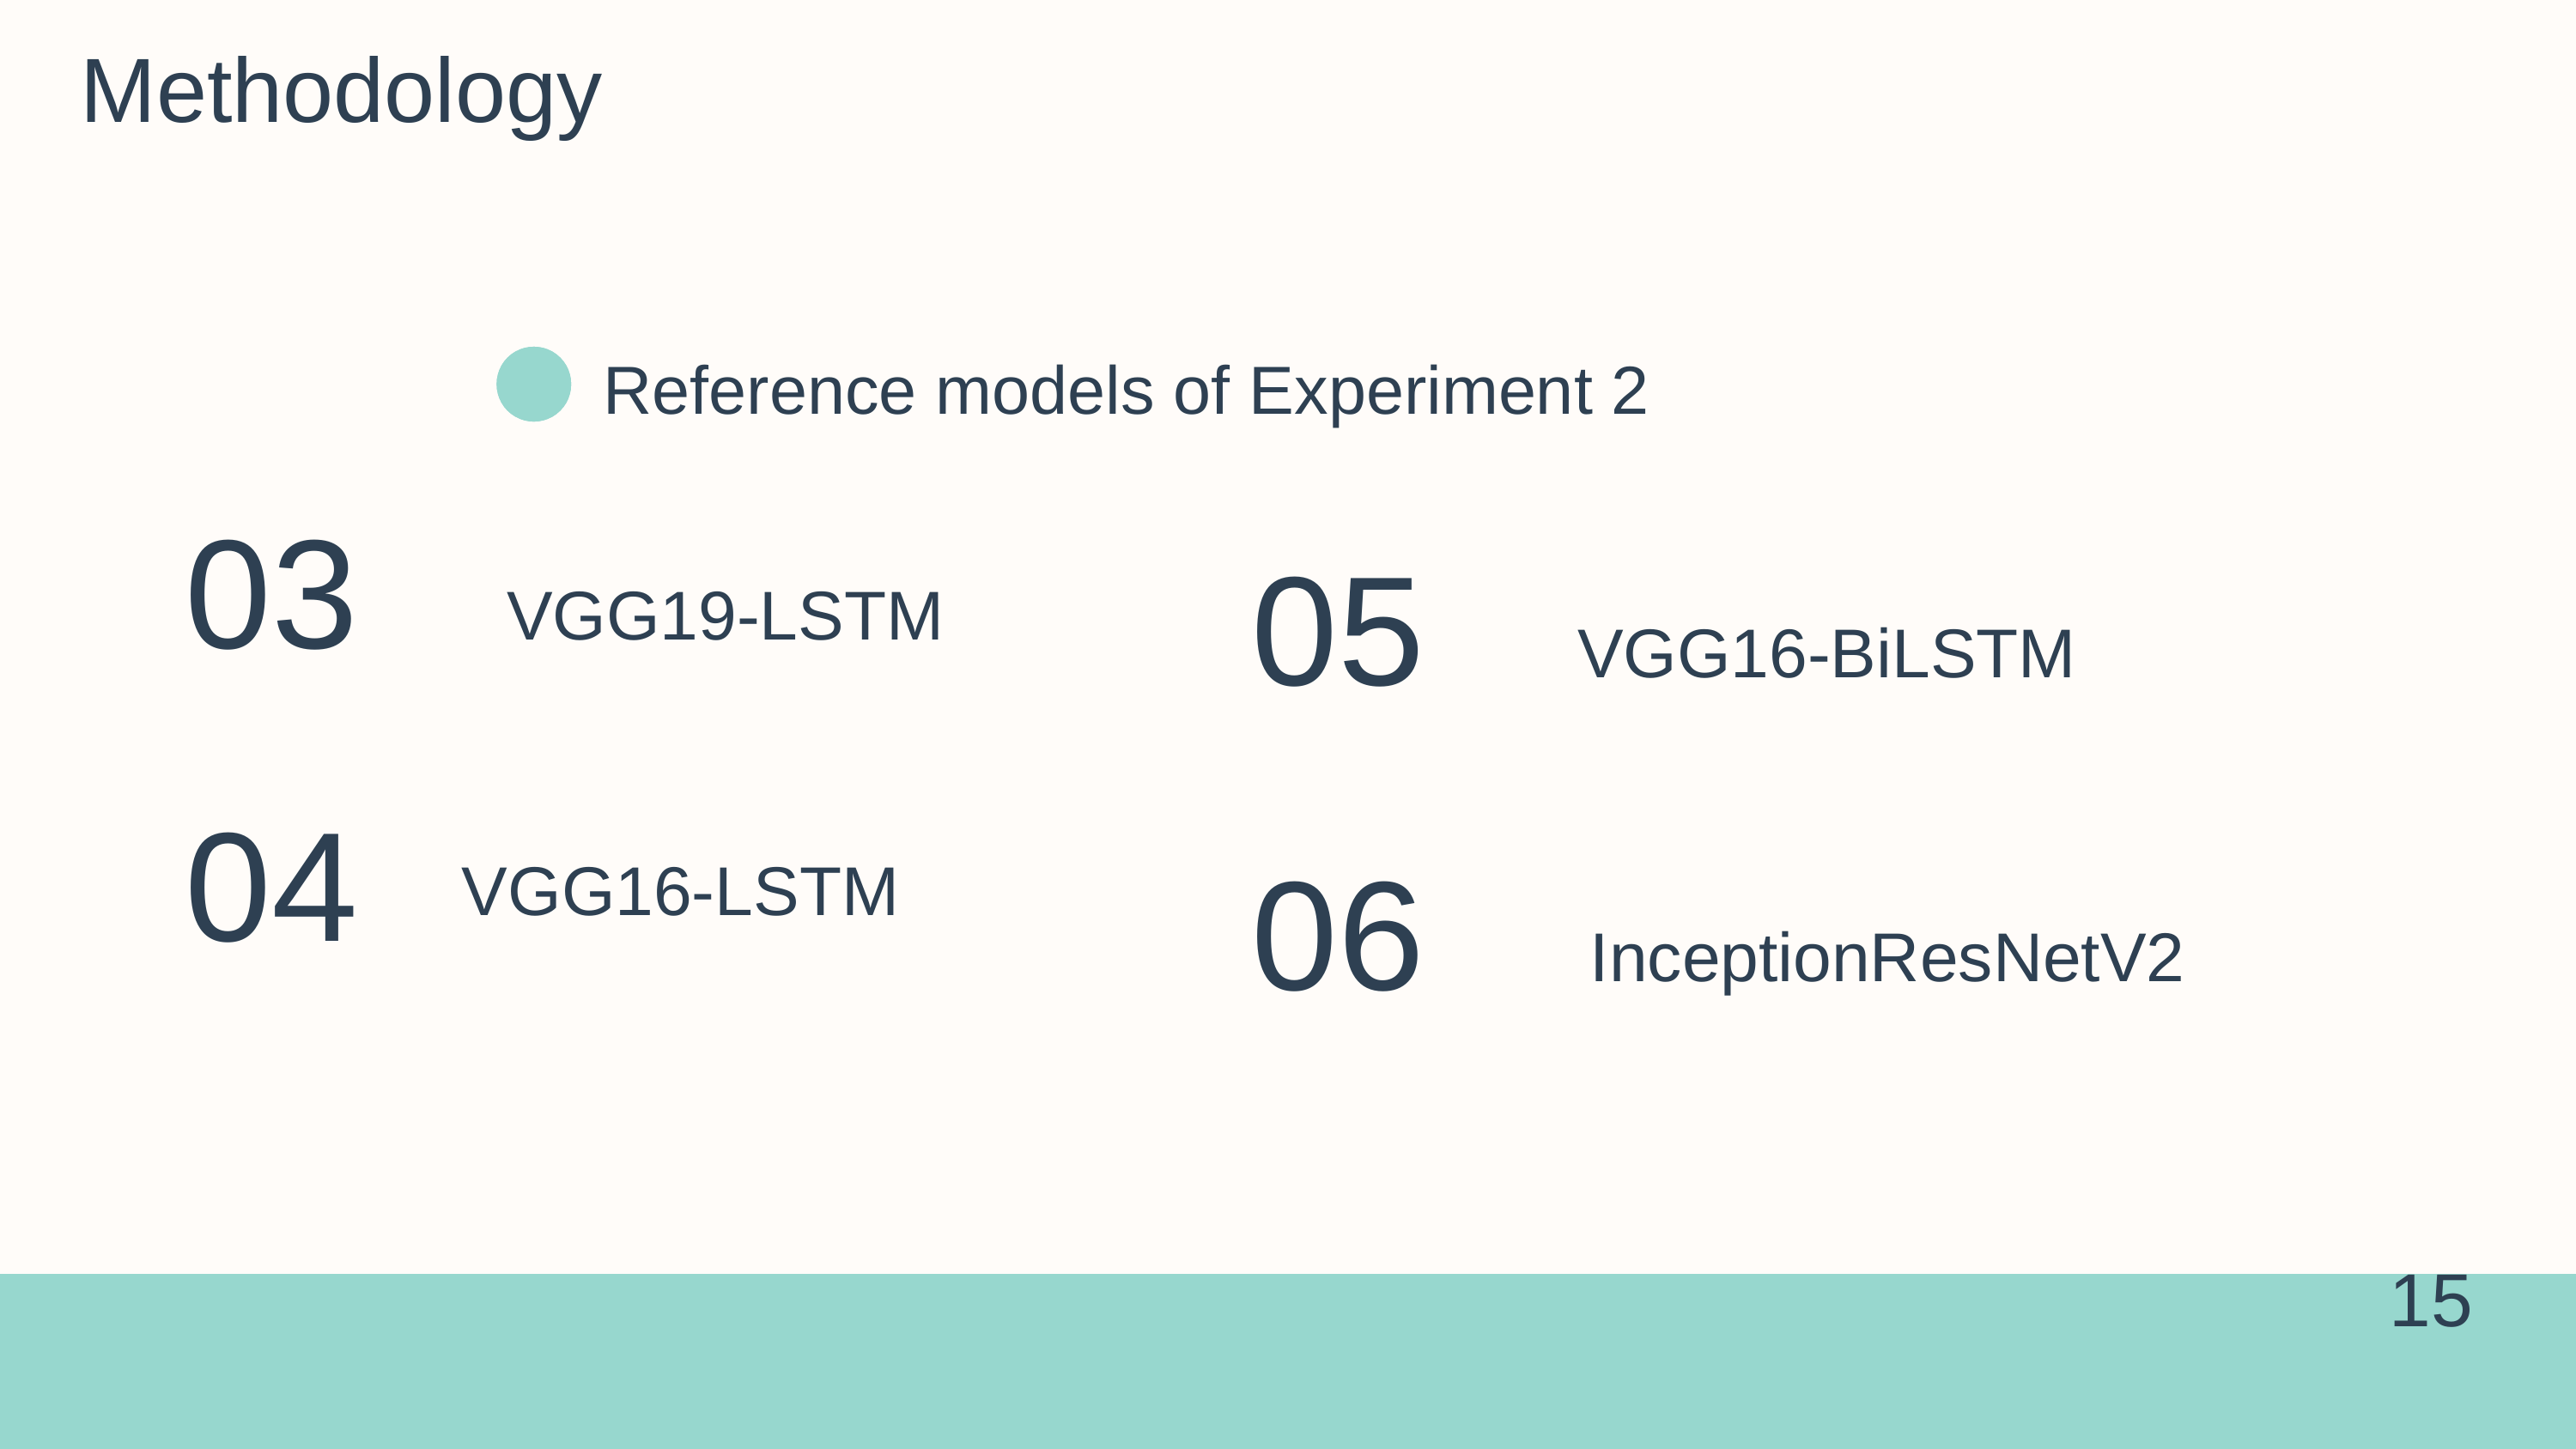

Methodology
Reference models of Experiment 2

03
VGG19-LSTM
05
VGG16-BiLSTM
04
VGG16-LSTM
06
InceptionResNetV2
15